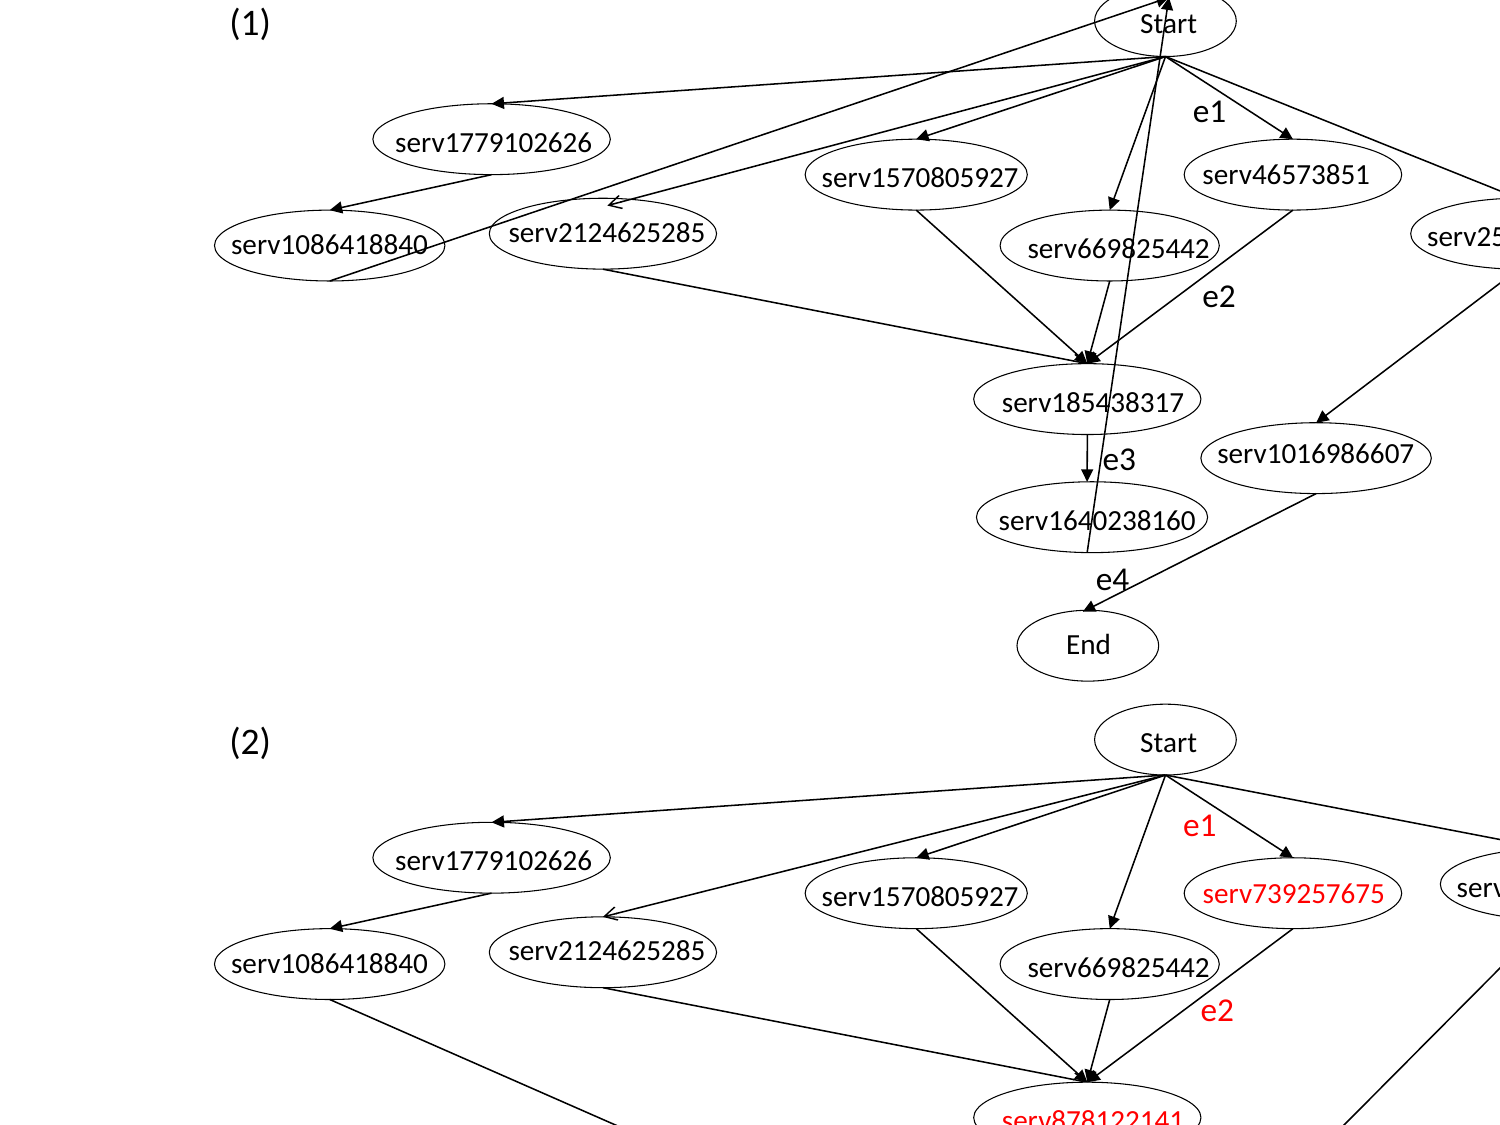

(1)
Start
e1

serv1779102626

serv46573851

serv1570805927

serv2124625285

serv254870550
serv1086418840
serv669825442
e2

serv185438317

serv1016986607
e3

serv1640238160
e4

End

(2)
Start
e1

serv1779102626

serv254870550
serv739257675
serv1570805927

serv2124625285

serv1086418840
serv669825442
e2

serv878122141
e3

serv1016986607

serv947554374
e4

End